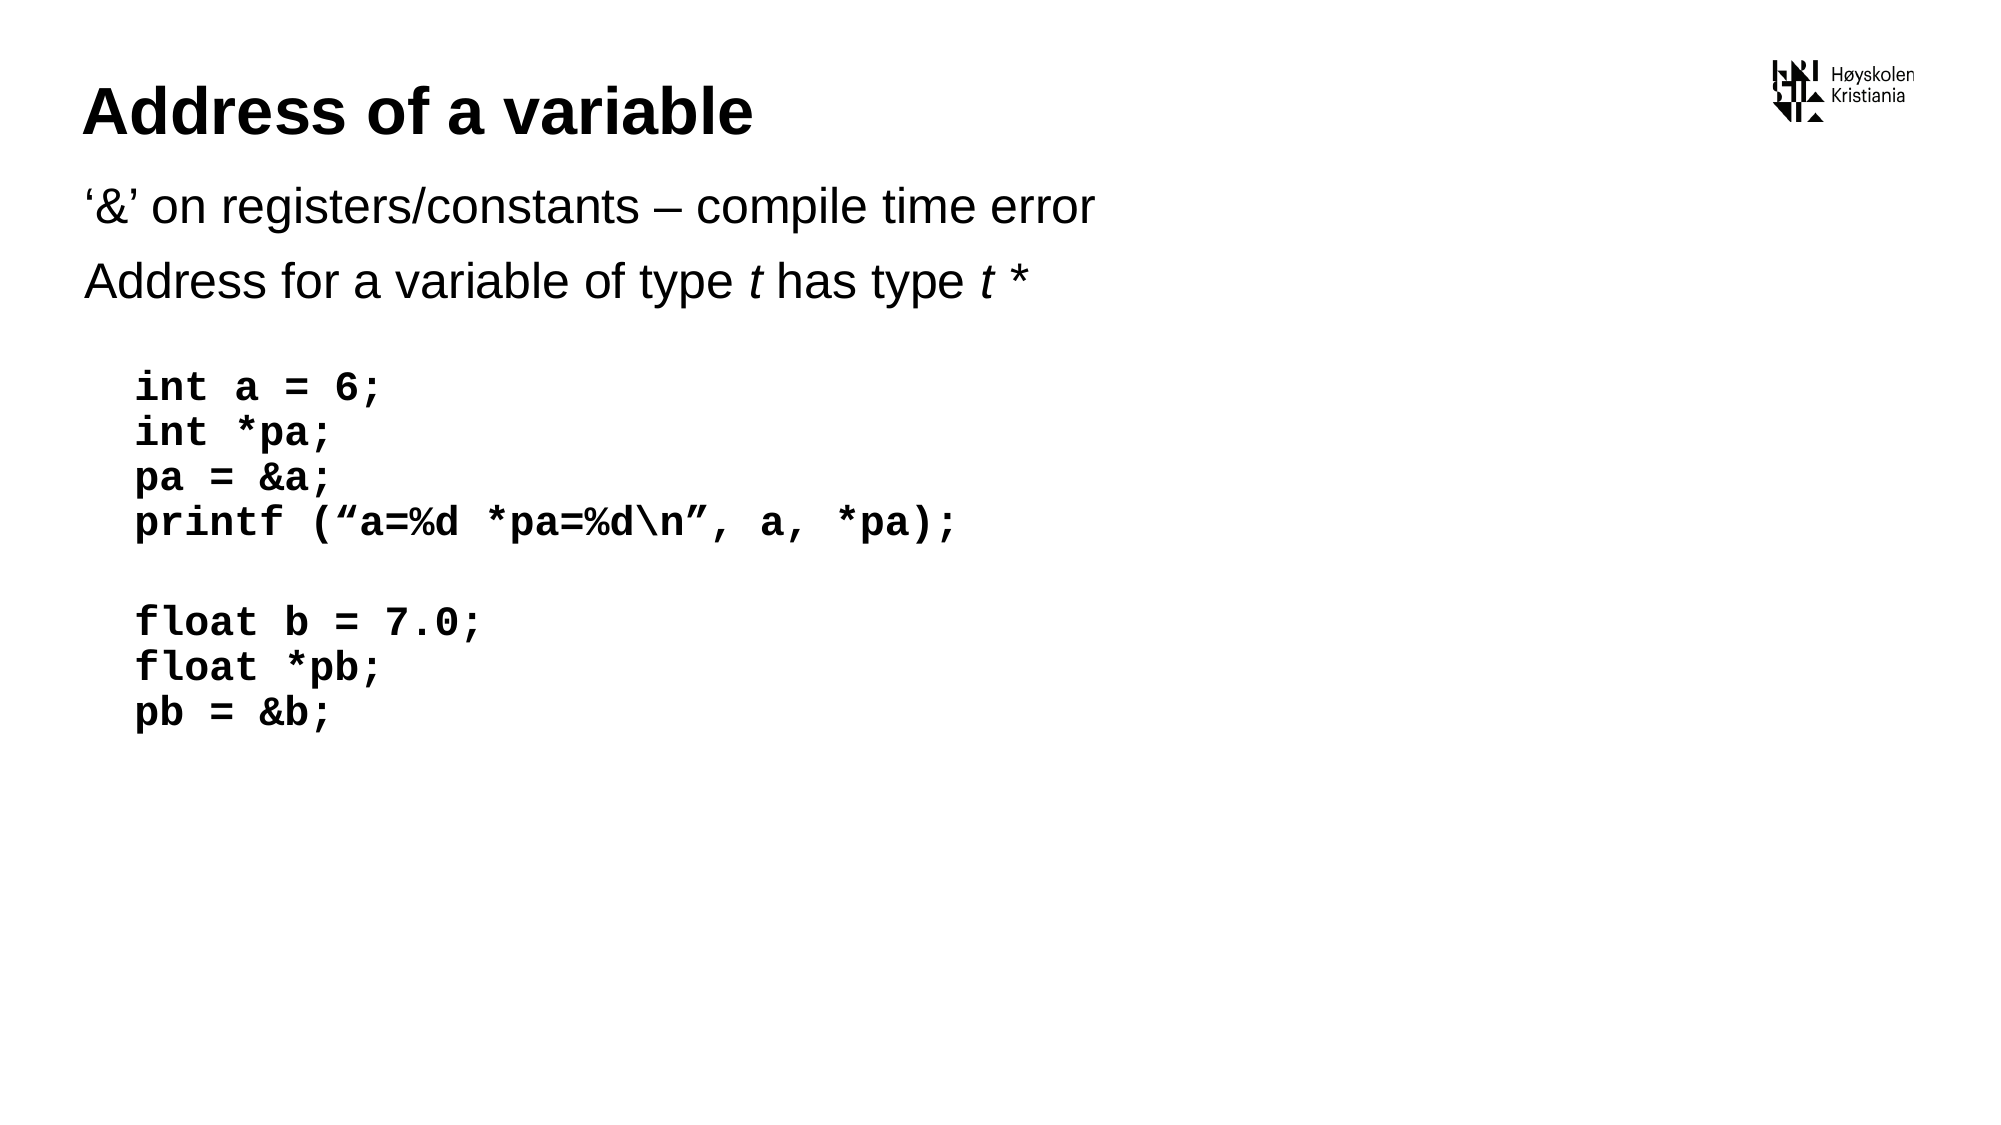

# Address of a variable
‘&’ on registers/constants – compile time error
Address for a variable of type t has type t *
int a = 6;
int *pa;
pa = &a;
printf (“a=%d *pa=%d\n”, a, *pa);
float b = 7.0;
float *pb;
pb = &b;